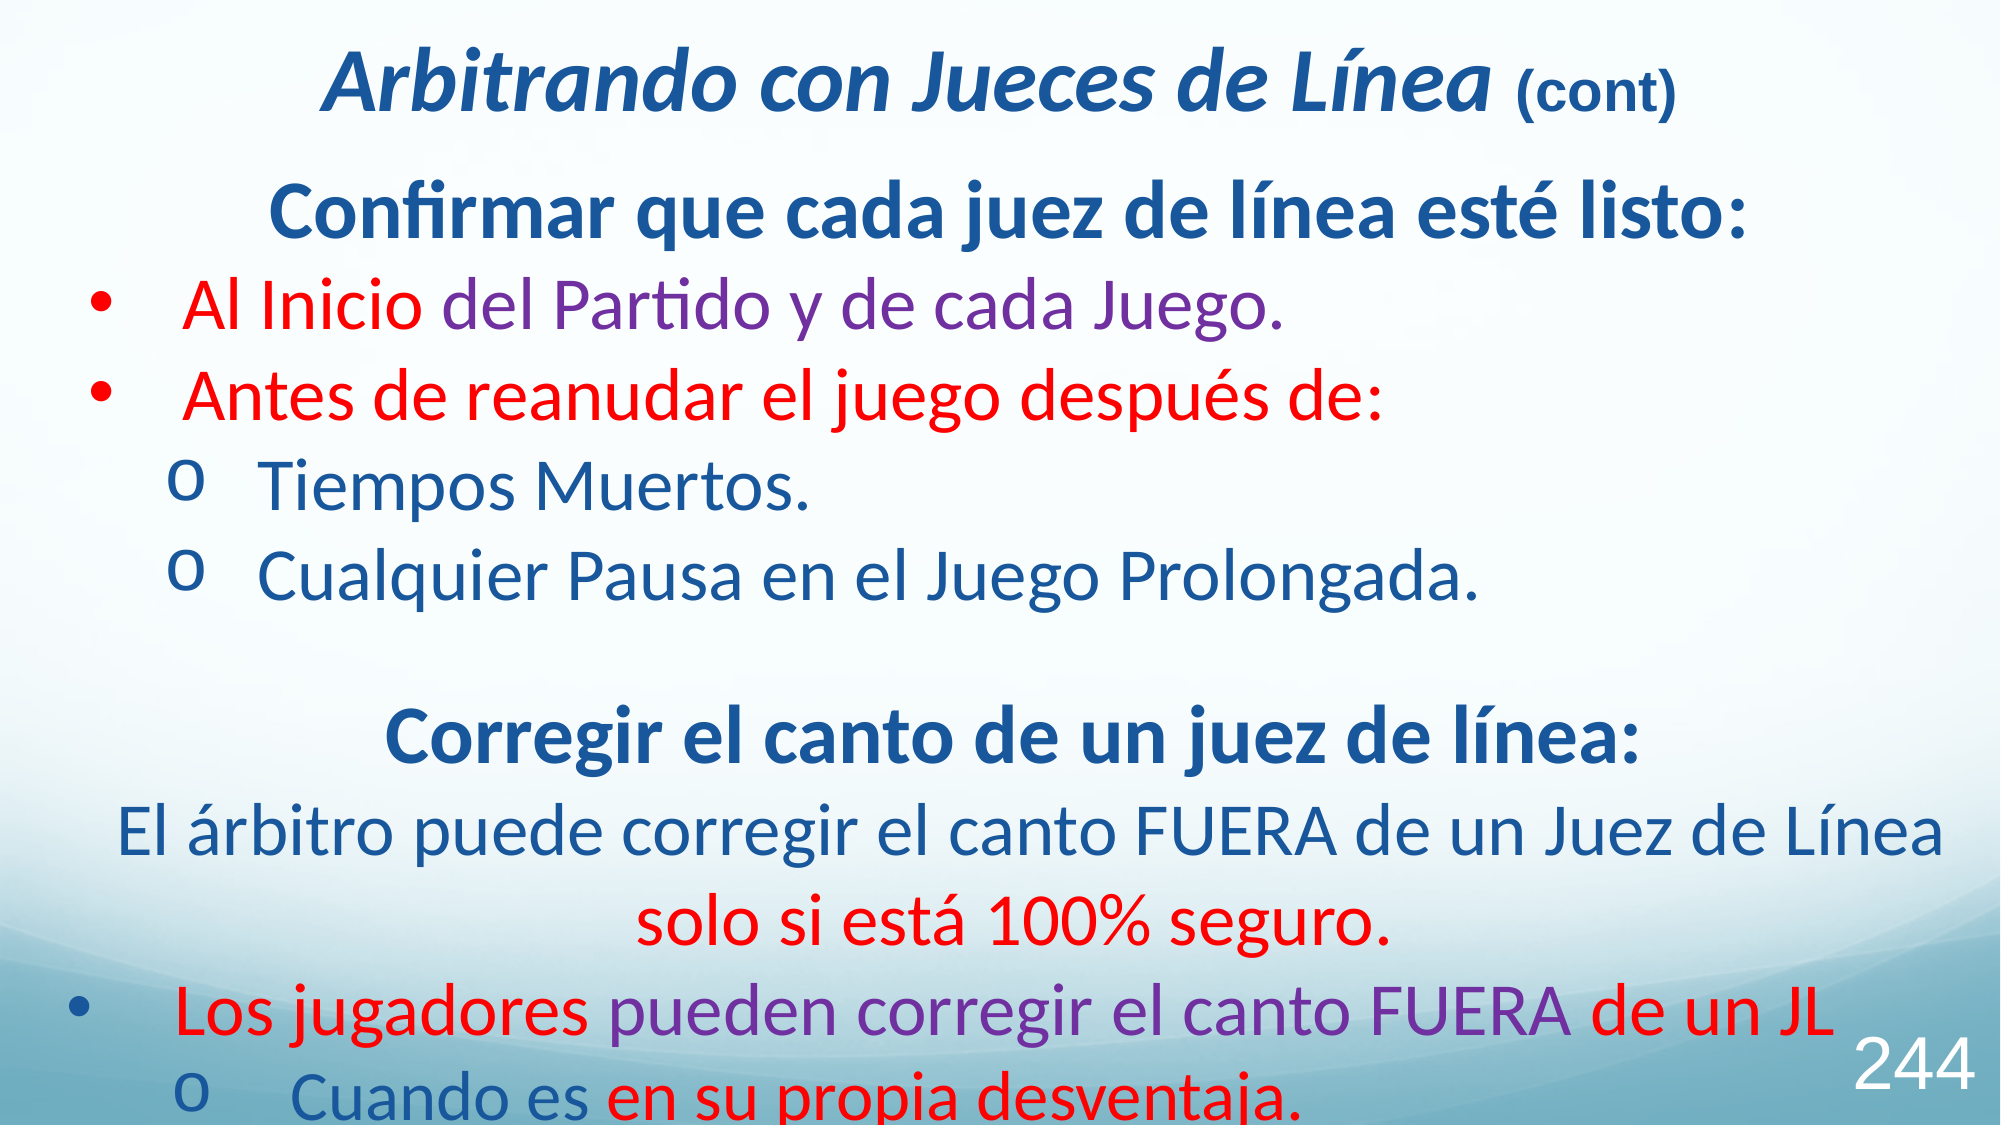

Arbitrando con Jueces de Línea (cont)

 Confirmar que cada juez de línea esté listo:
Al Inicio del Partido y de cada Juego.
Antes de reanudar el juego después de:
Tiempos Muertos.
Cualquier Pausa en el Juego Prolongada.
Corregir el canto de un juez de línea:
  El árbitro puede corregir el canto FUERA de un Juez de Línea solo si está 100% seguro.
  Los jugadores pueden corregir el canto FUERA de un JL
  Cuando es en su propia desventaja.
244